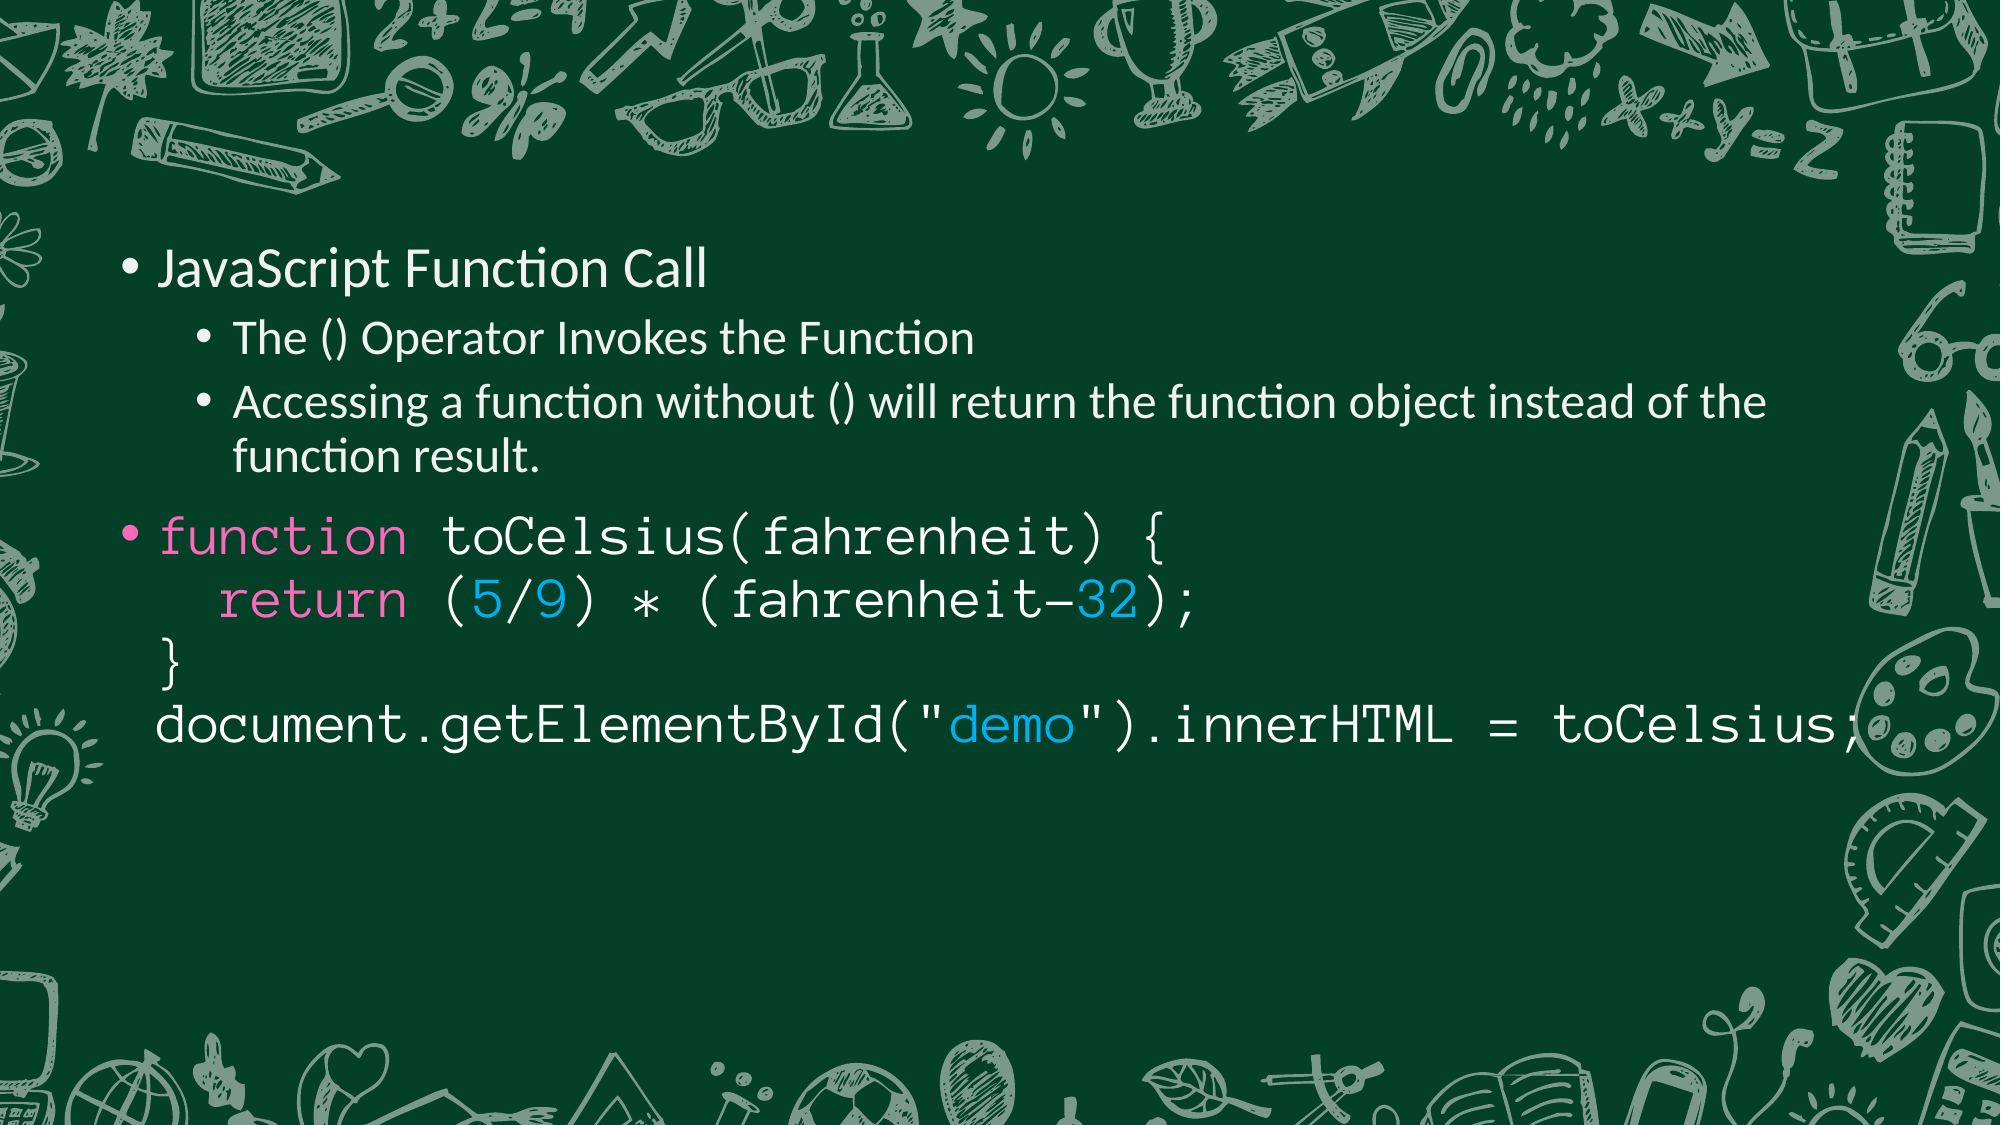

#
JavaScript Function Call
The () Operator Invokes the Function
Accessing a function without () will return the function object instead of the function result.
function toCelsius(fahrenheit) {
  return (5/9) * (fahrenheit-32);
}
document.getElementById("demo").innerHTML = toCelsius;